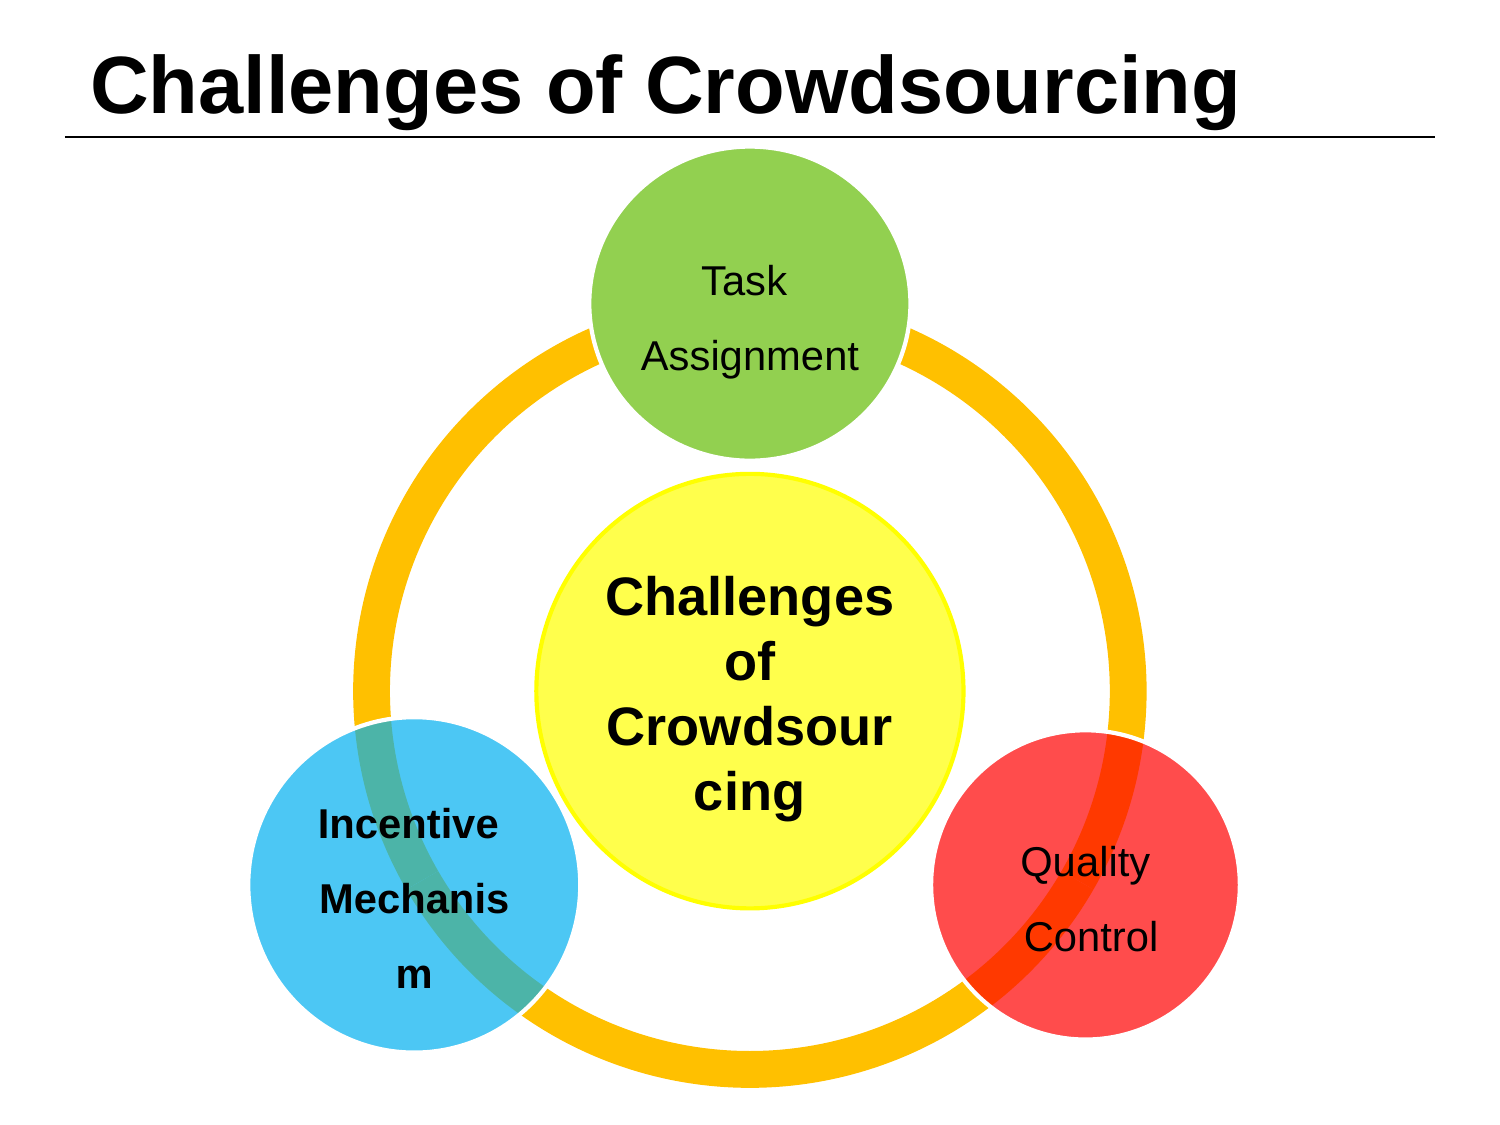

# Challenges of Crowdsourcing
Challenges of Crowdsourcing
Task
Assignment
Quality
 Control
Incentive
Mechanism